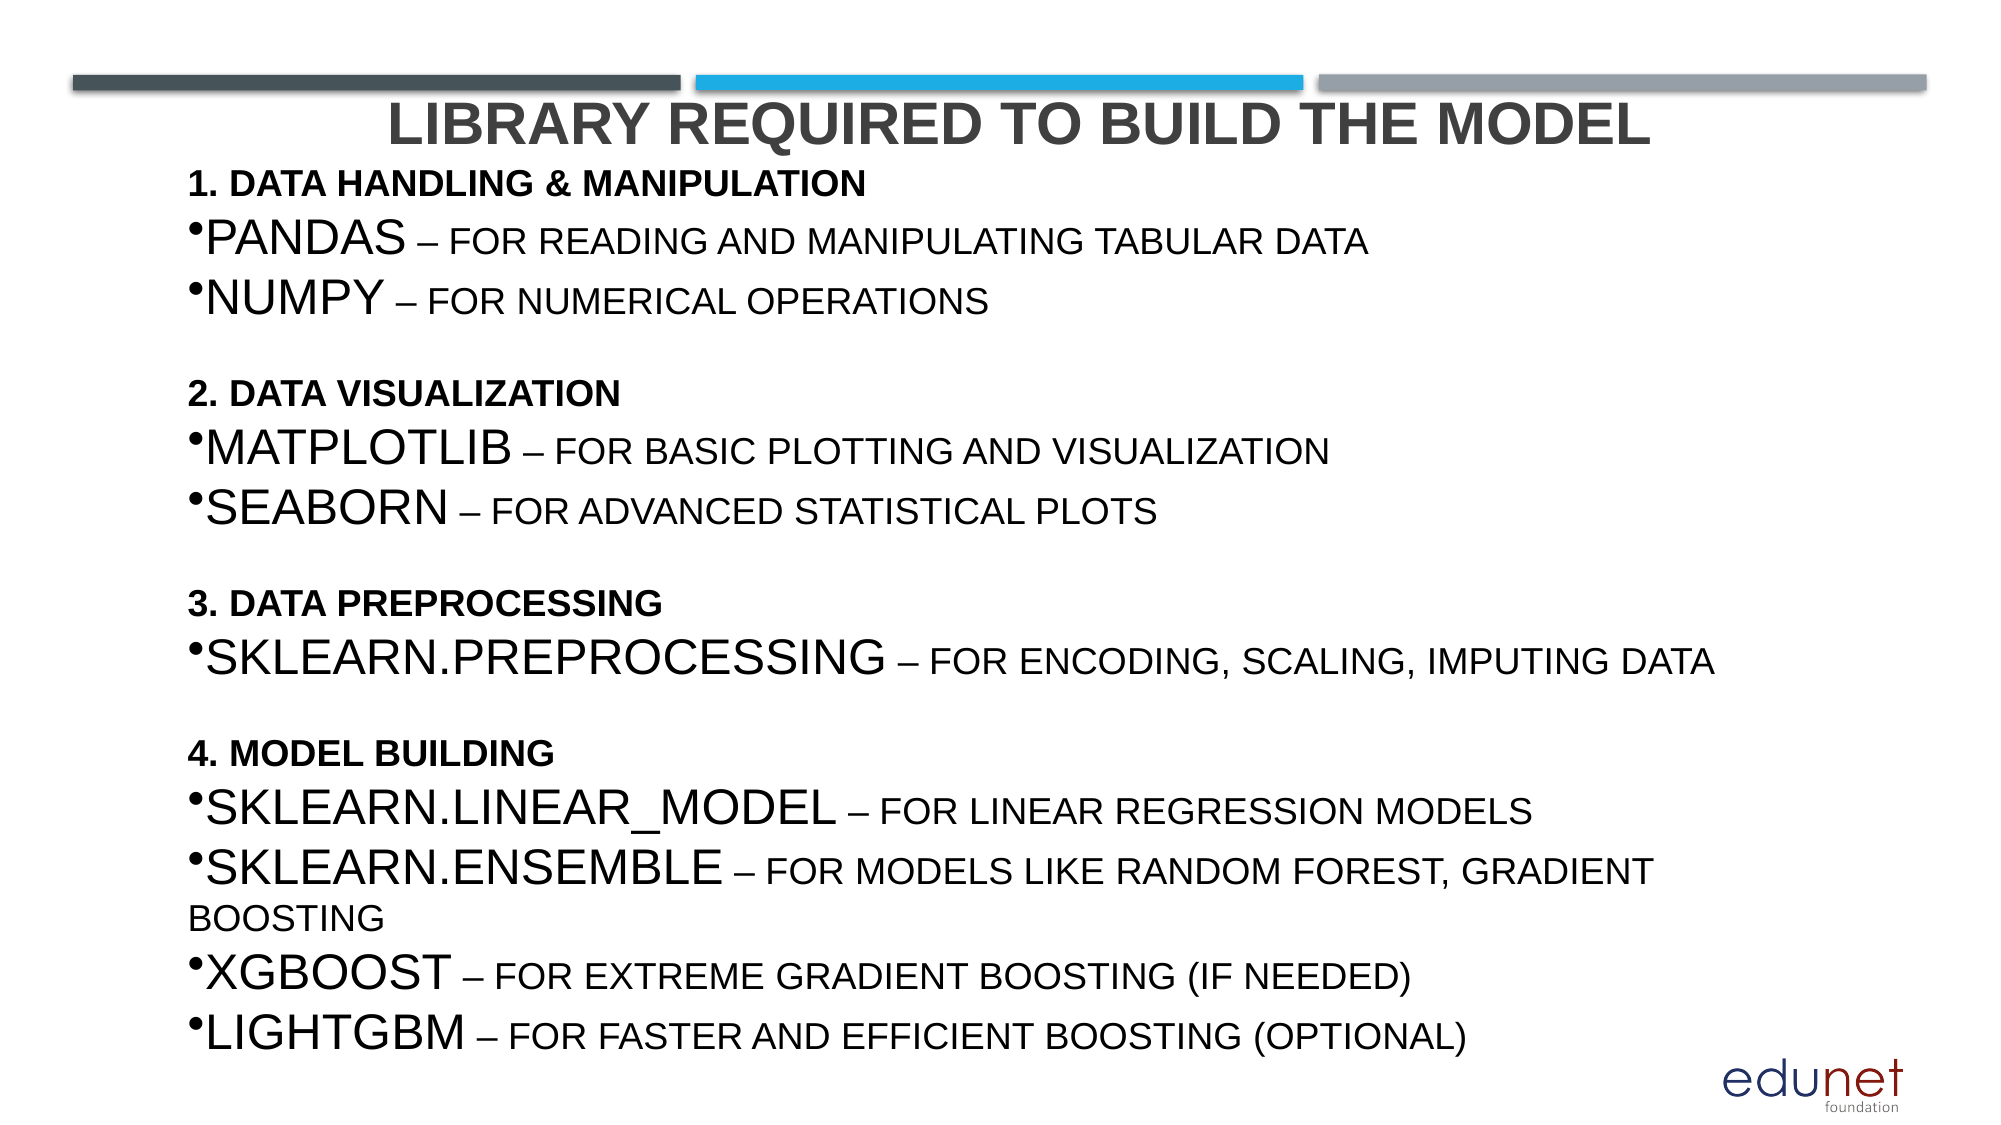

Library required to build the model
1. Data Handling & Manipulation
pandas – For reading and manipulating tabular data
numpy – For numerical operations

2. Data Visualization
matplotlib – For basic plotting and visualization
seaborn – For advanced statistical plots

3. Data Preprocessing
sklearn.preprocessing – For encoding, scaling, imputing data

4. Model Building
sklearn.linear_model – For linear regression models
sklearn.ensemble – For models like Random Forest, Gradient Boosting
xgboost – For extreme gradient boosting (if needed)
lightgbm – For faster and efficient boosting (optional)